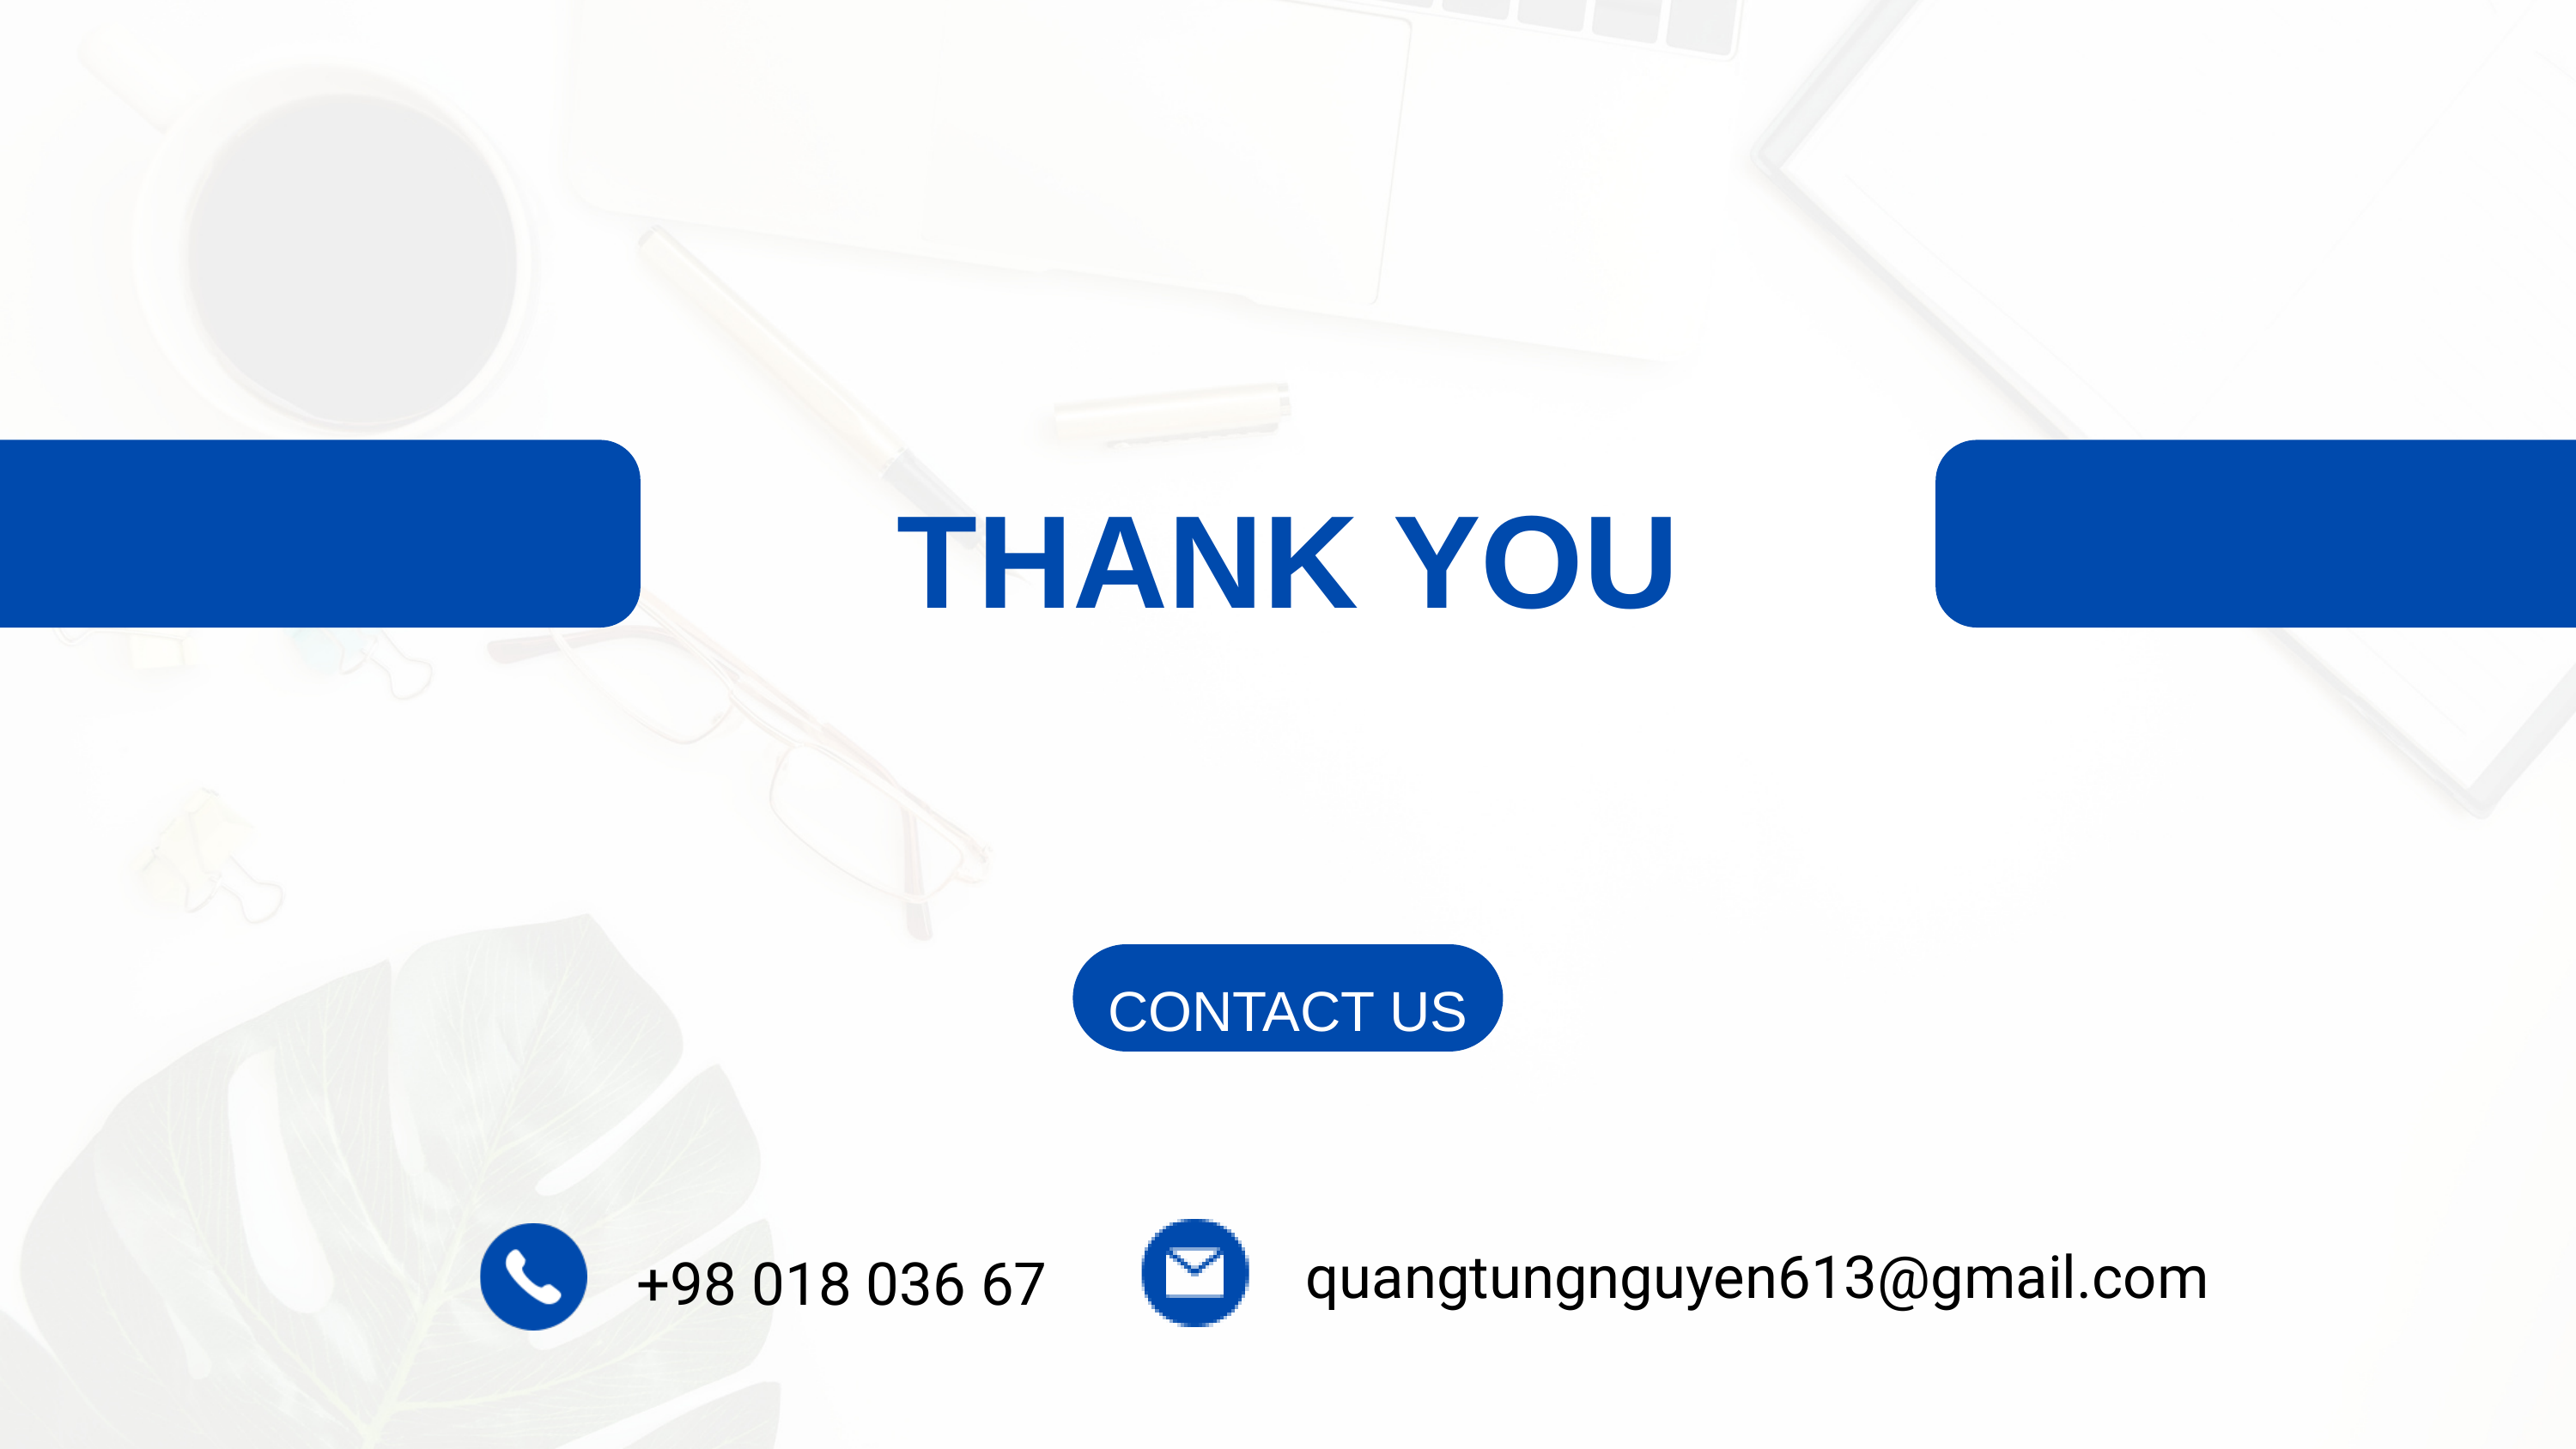

THANK YOU

CONTACT US

quangtungnguyen613@gmail.com
+98 018 036 67